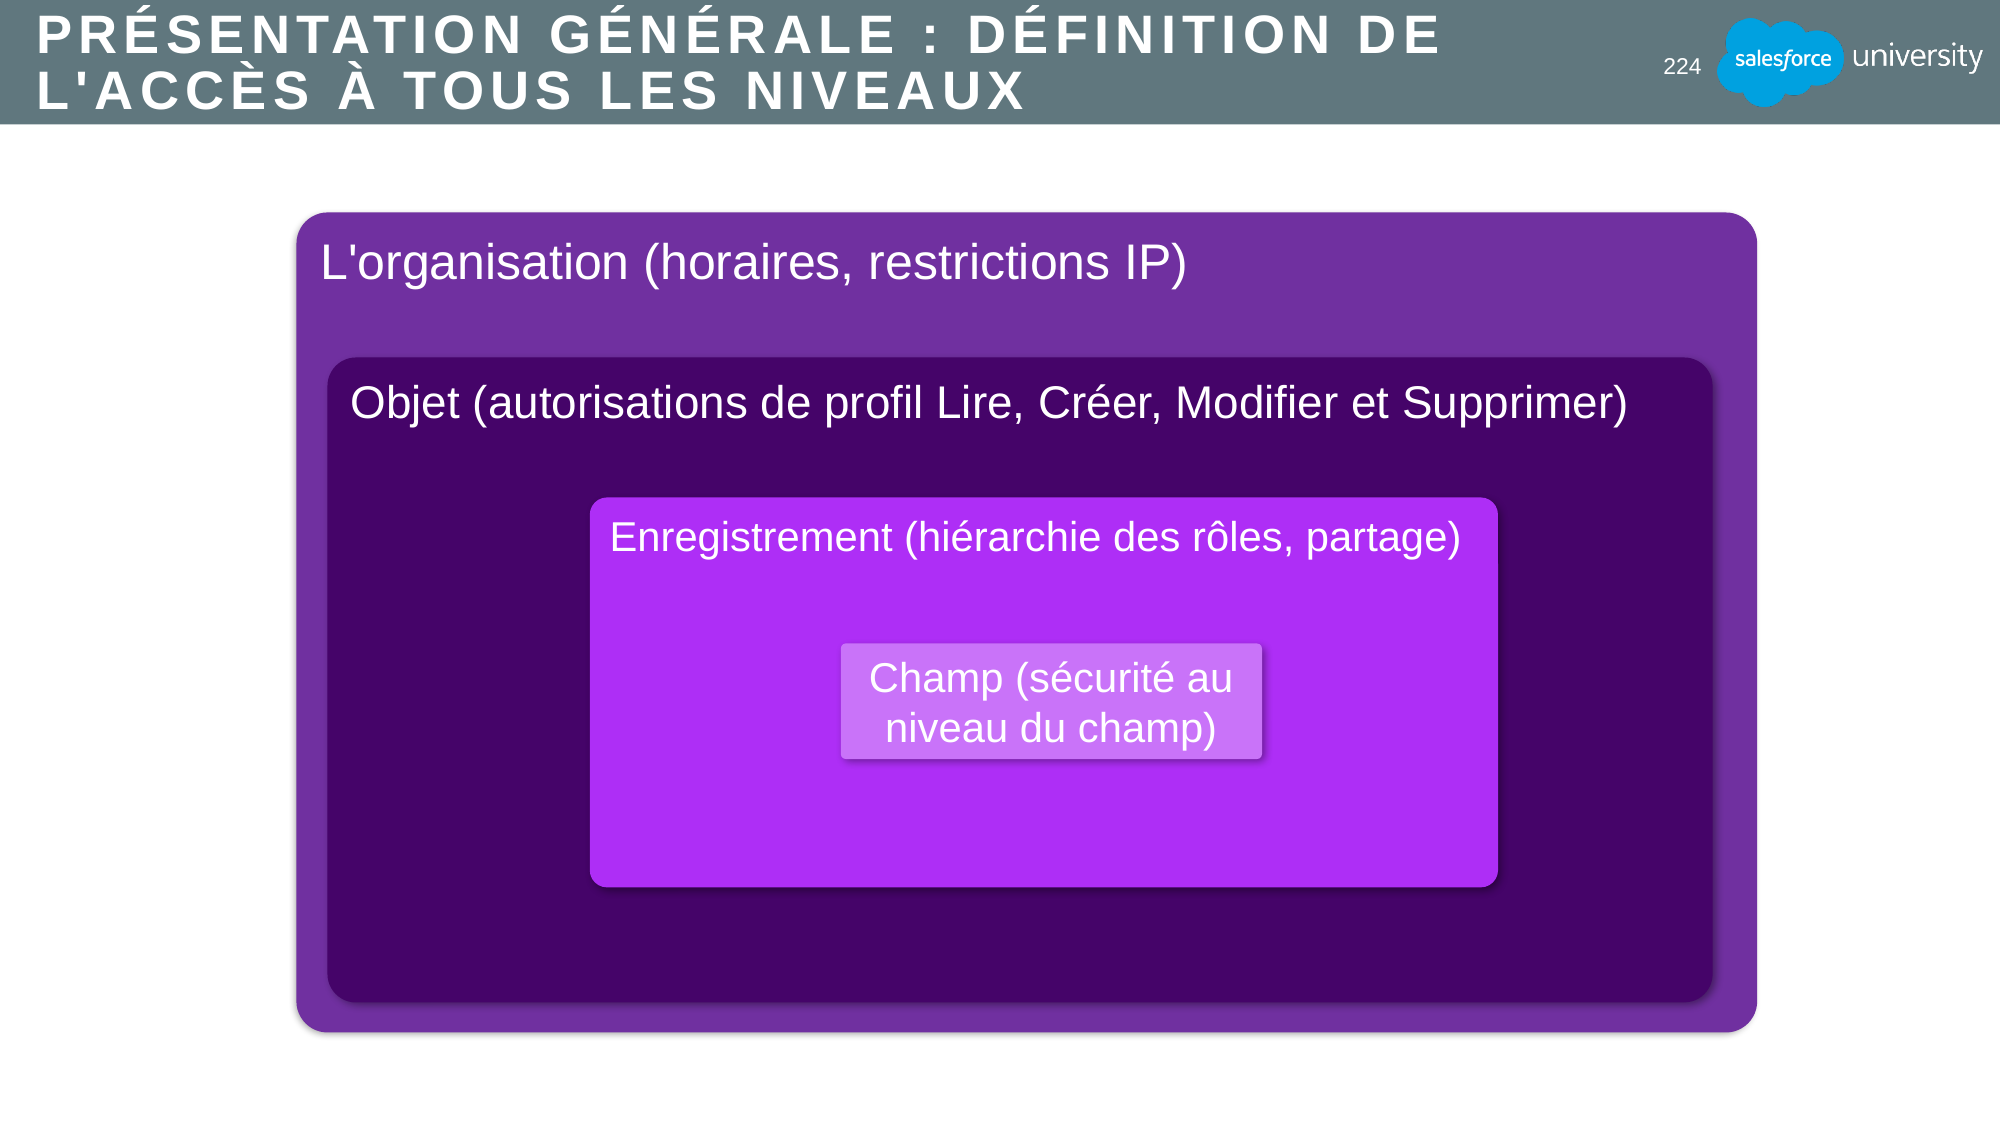

# Présentation générale : Définition de l'accès à tous les niveaux
224
L'organisation (horaires, restrictions IP)

Objet (autorisations de profil Lire, Créer, Modifier et Supprimer)
Enregistrement (hiérarchie des rôles, partage)
Champ (sécurité au niveau du champ)